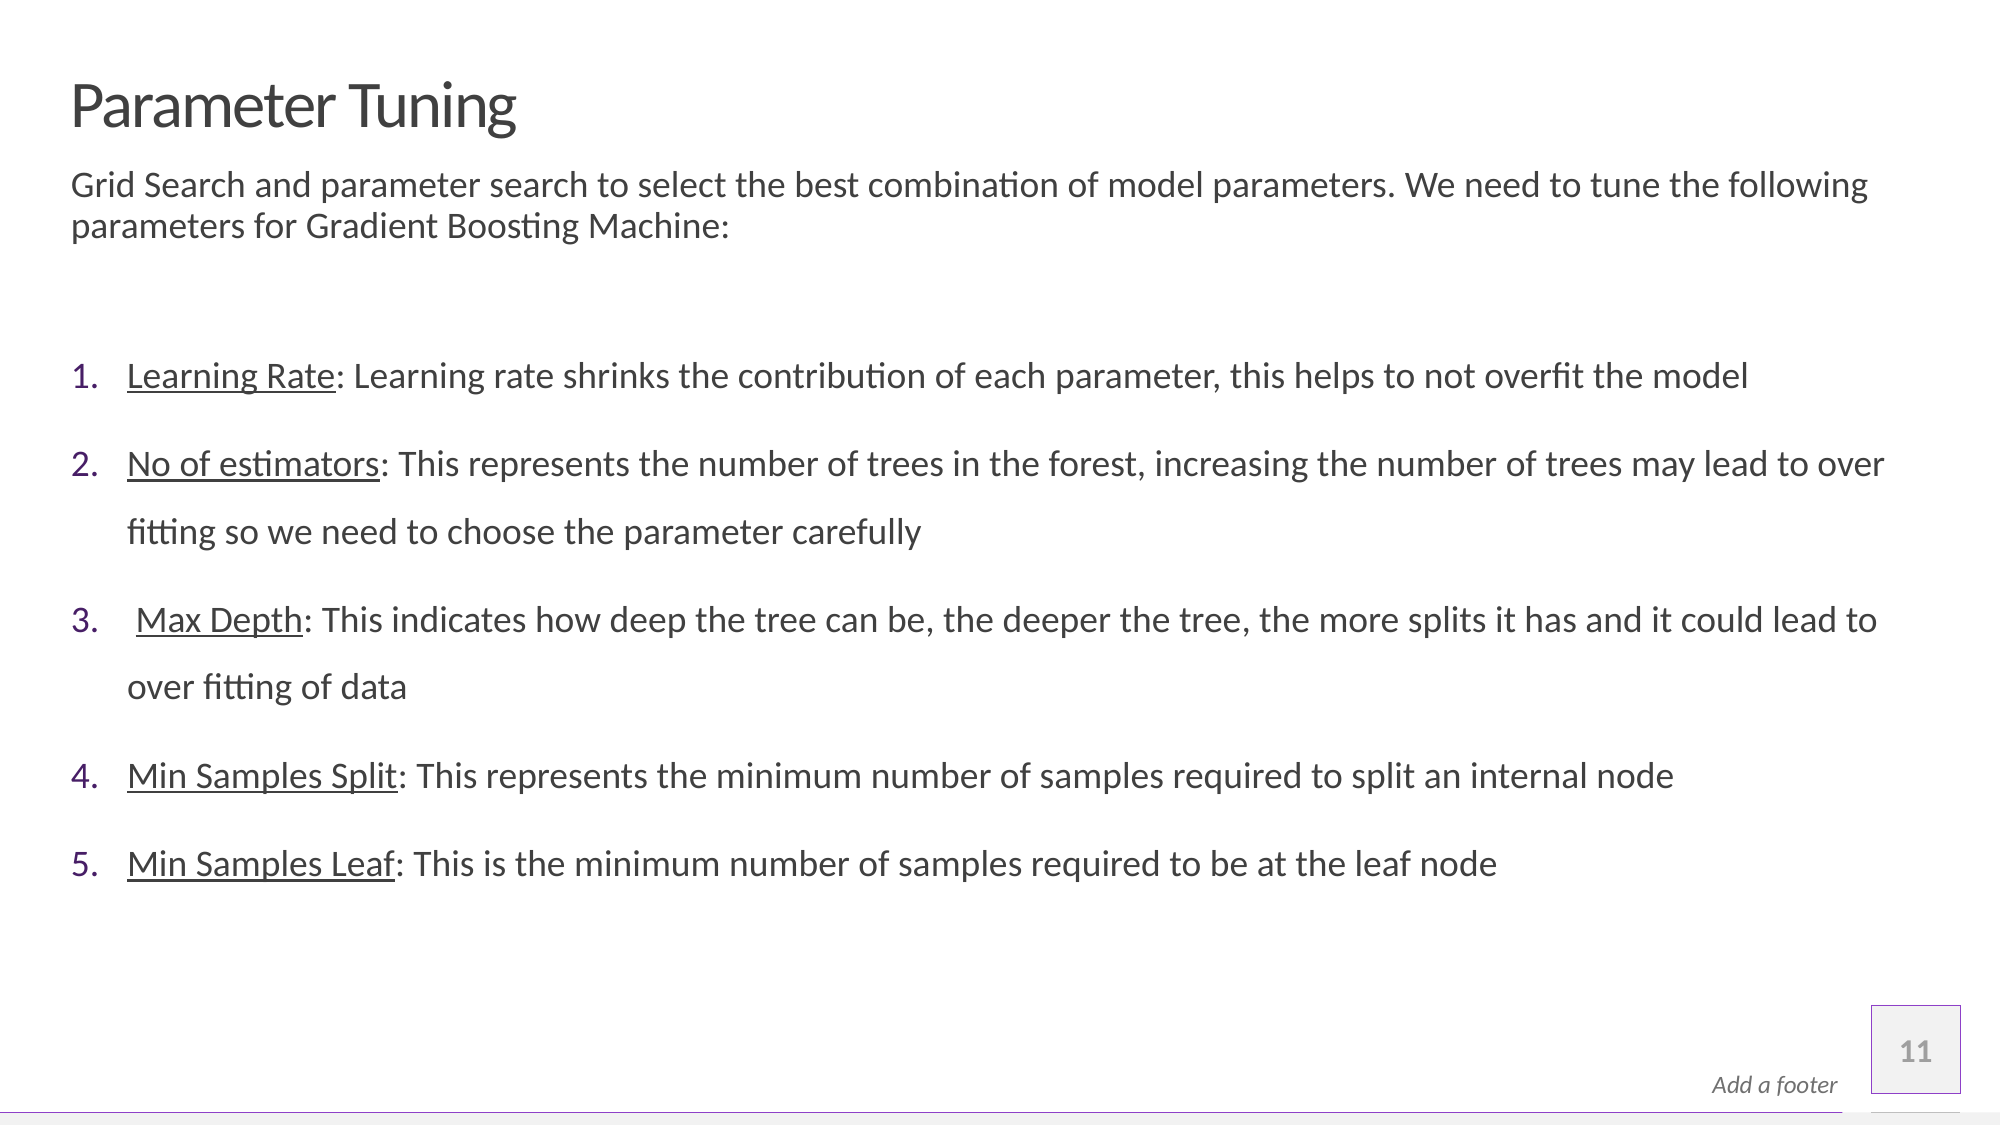

# Parameter Tuning
Grid Search and parameter search to select the best combination of model parameters. We need to tune the following parameters for Gradient Boosting Machine:

Learning Rate: Learning rate shrinks the contribution of each parameter, this helps to not overfit the model
No of estimators: This represents the number of trees in the forest, increasing the number of trees may lead to over fitting so we need to choose the parameter carefully
 Max Depth: This indicates how deep the tree can be, the deeper the tree, the more splits it has and it could lead to over fitting of data
Min Samples Split: This represents the minimum number of samples required to split an internal node
Min Samples Leaf: This is the minimum number of samples required to be at the leaf node

11
Add a footer